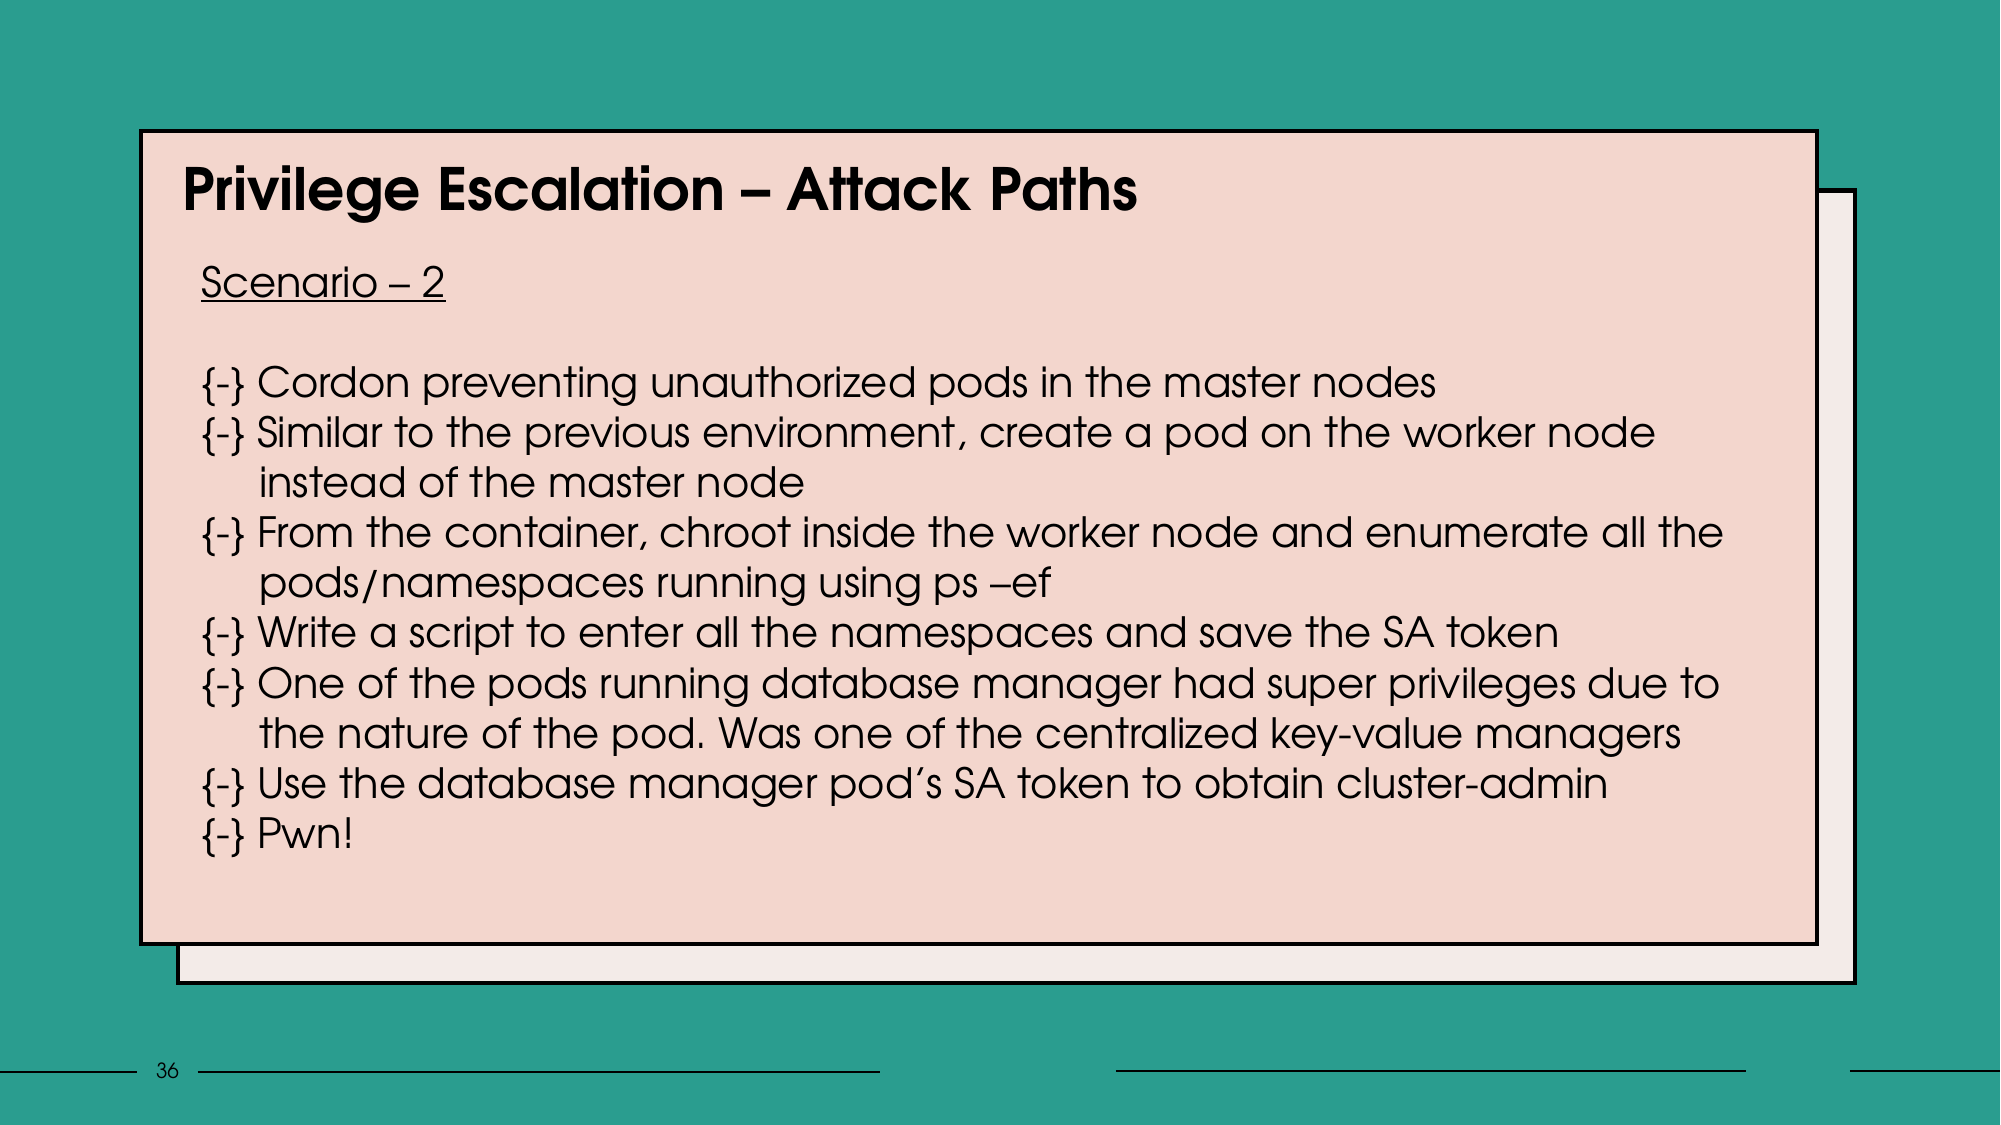

Privilege Escalation – Attack Paths
Scenario – 2

{-} Cordon preventing unauthorized pods in the master nodes
{-} Similar to the previous environment, create a pod on the worker node
     instead of the master node
{-} From the container, chroot inside the worker node and enumerate all the
     pods/namespaces running using ps –ef
{-} Write a script to enter all the namespaces and save the SA token
{-} One of the pods running database manager had super privileges due to
     the nature of the pod. Was one of the centralized key-value managers
{-} Use the database manager pod’s SA token to obtain cluster-admin
{-} Pwn!
36